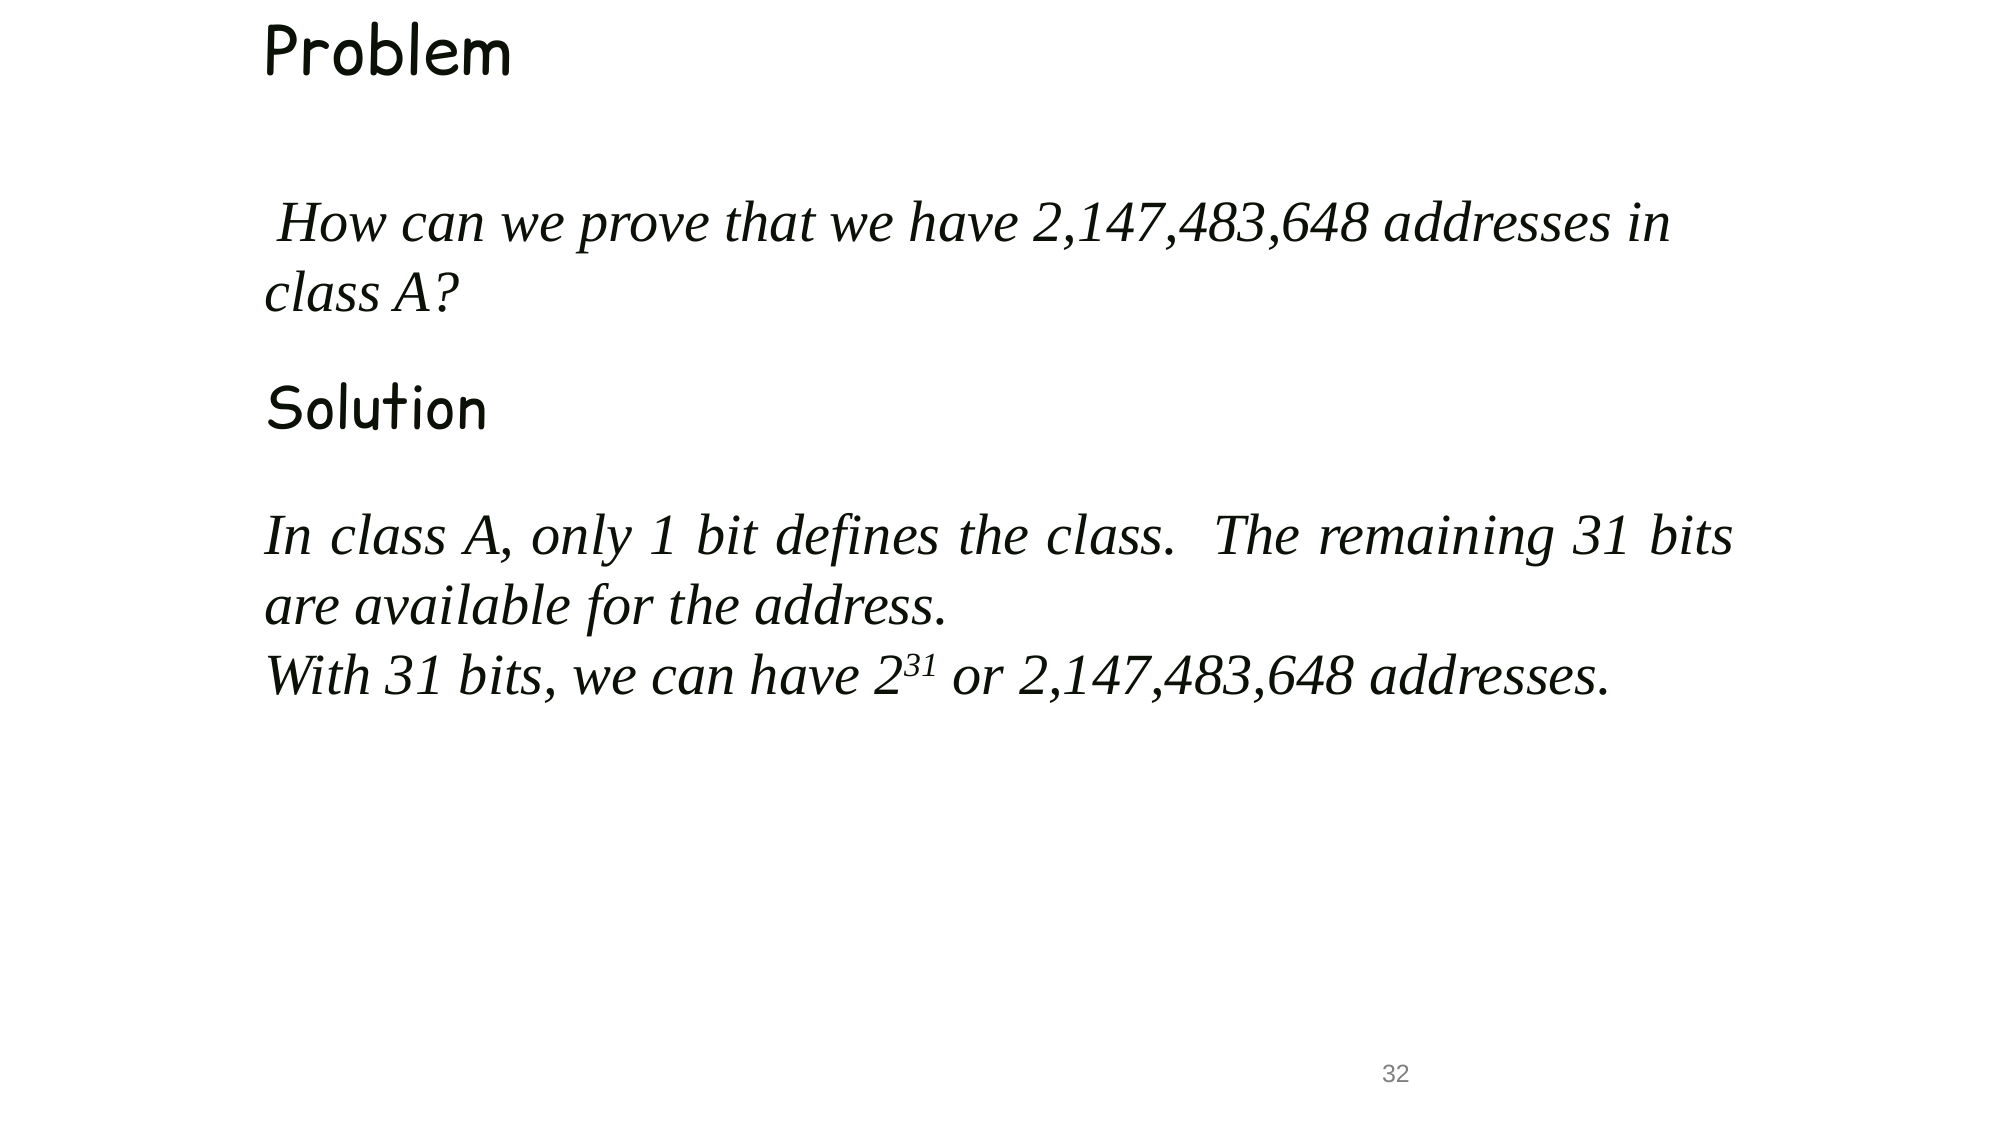

Problem
 How can we prove that we have 2,147,483,648 addresses in class A?
Solution
In class A, only 1 bit defines the class.  The remaining 31 bits are available for the address.
With 31 bits, we can have 231 or 2,147,483,648 addresses.
32